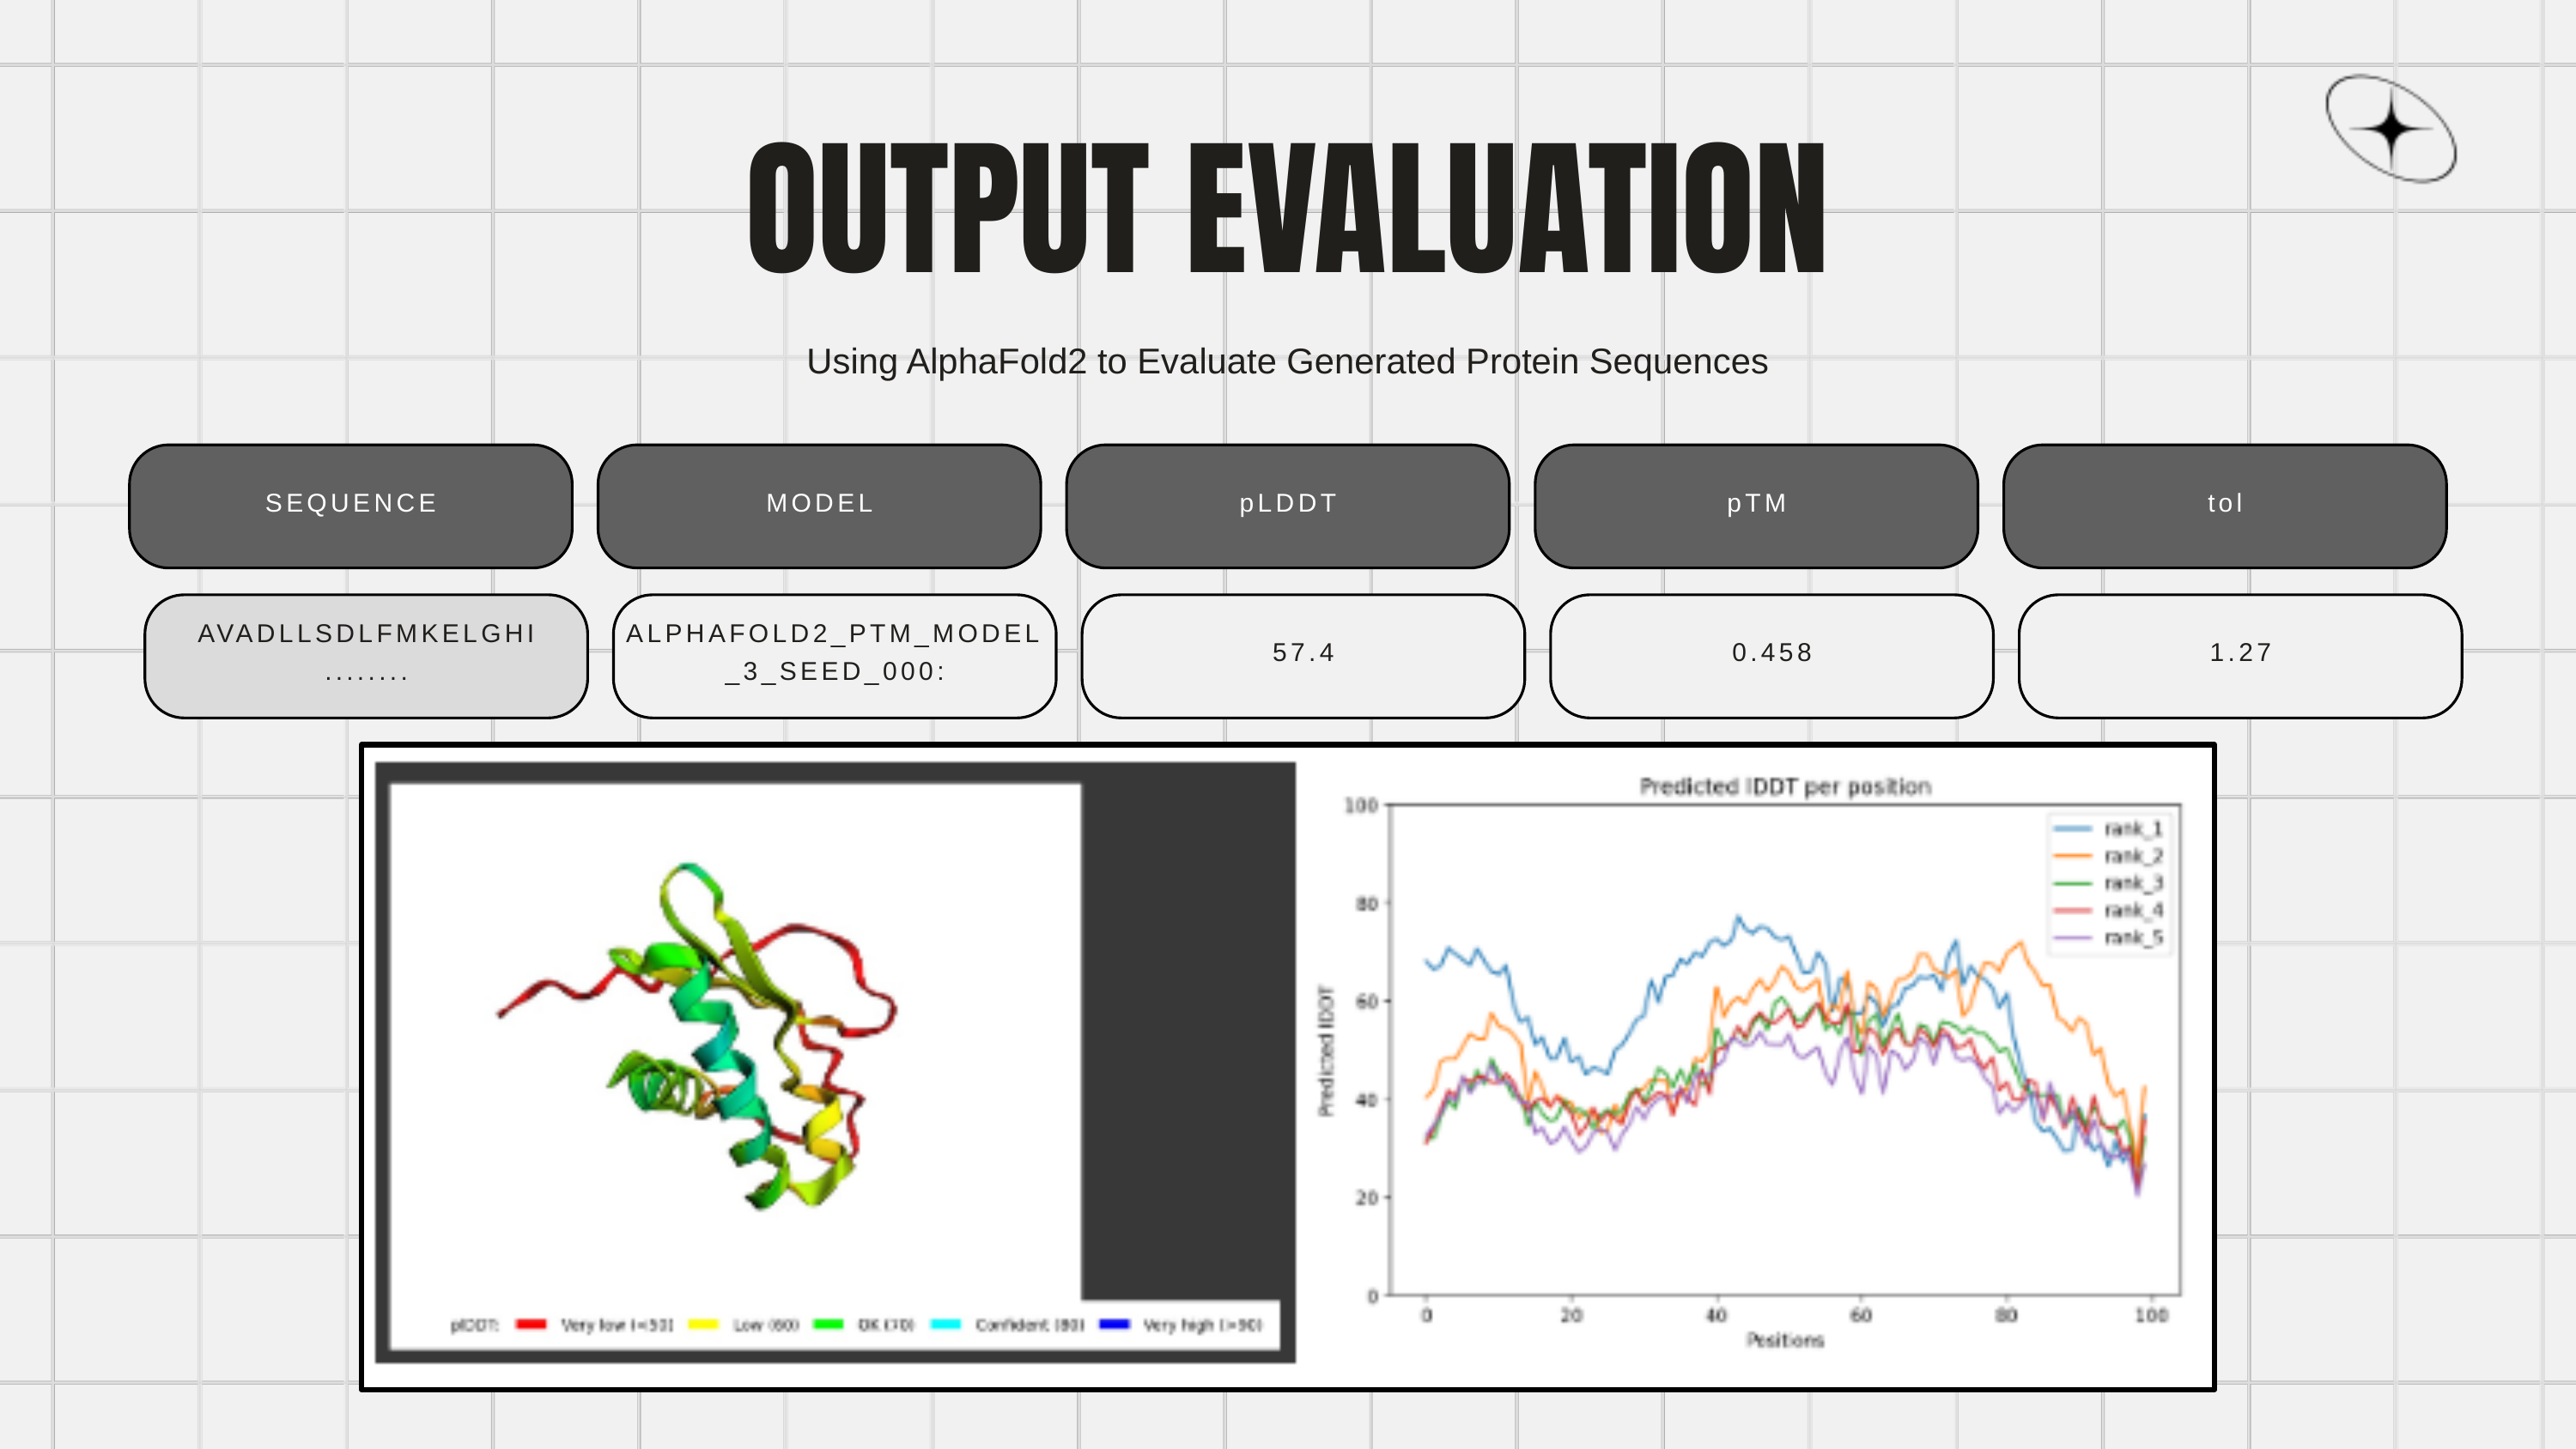

OUTPUT EVALUATION
Using AlphaFold2 to Evaluate Generated Protein Sequences

SEQUENCE

MODEL

pLDDT

pTM

tol

AVADLLSDLFMKELGHI
........

ALPHAFOLD2_PTM_MODEL_3_SEED_000:

57.4

0.458

1.27